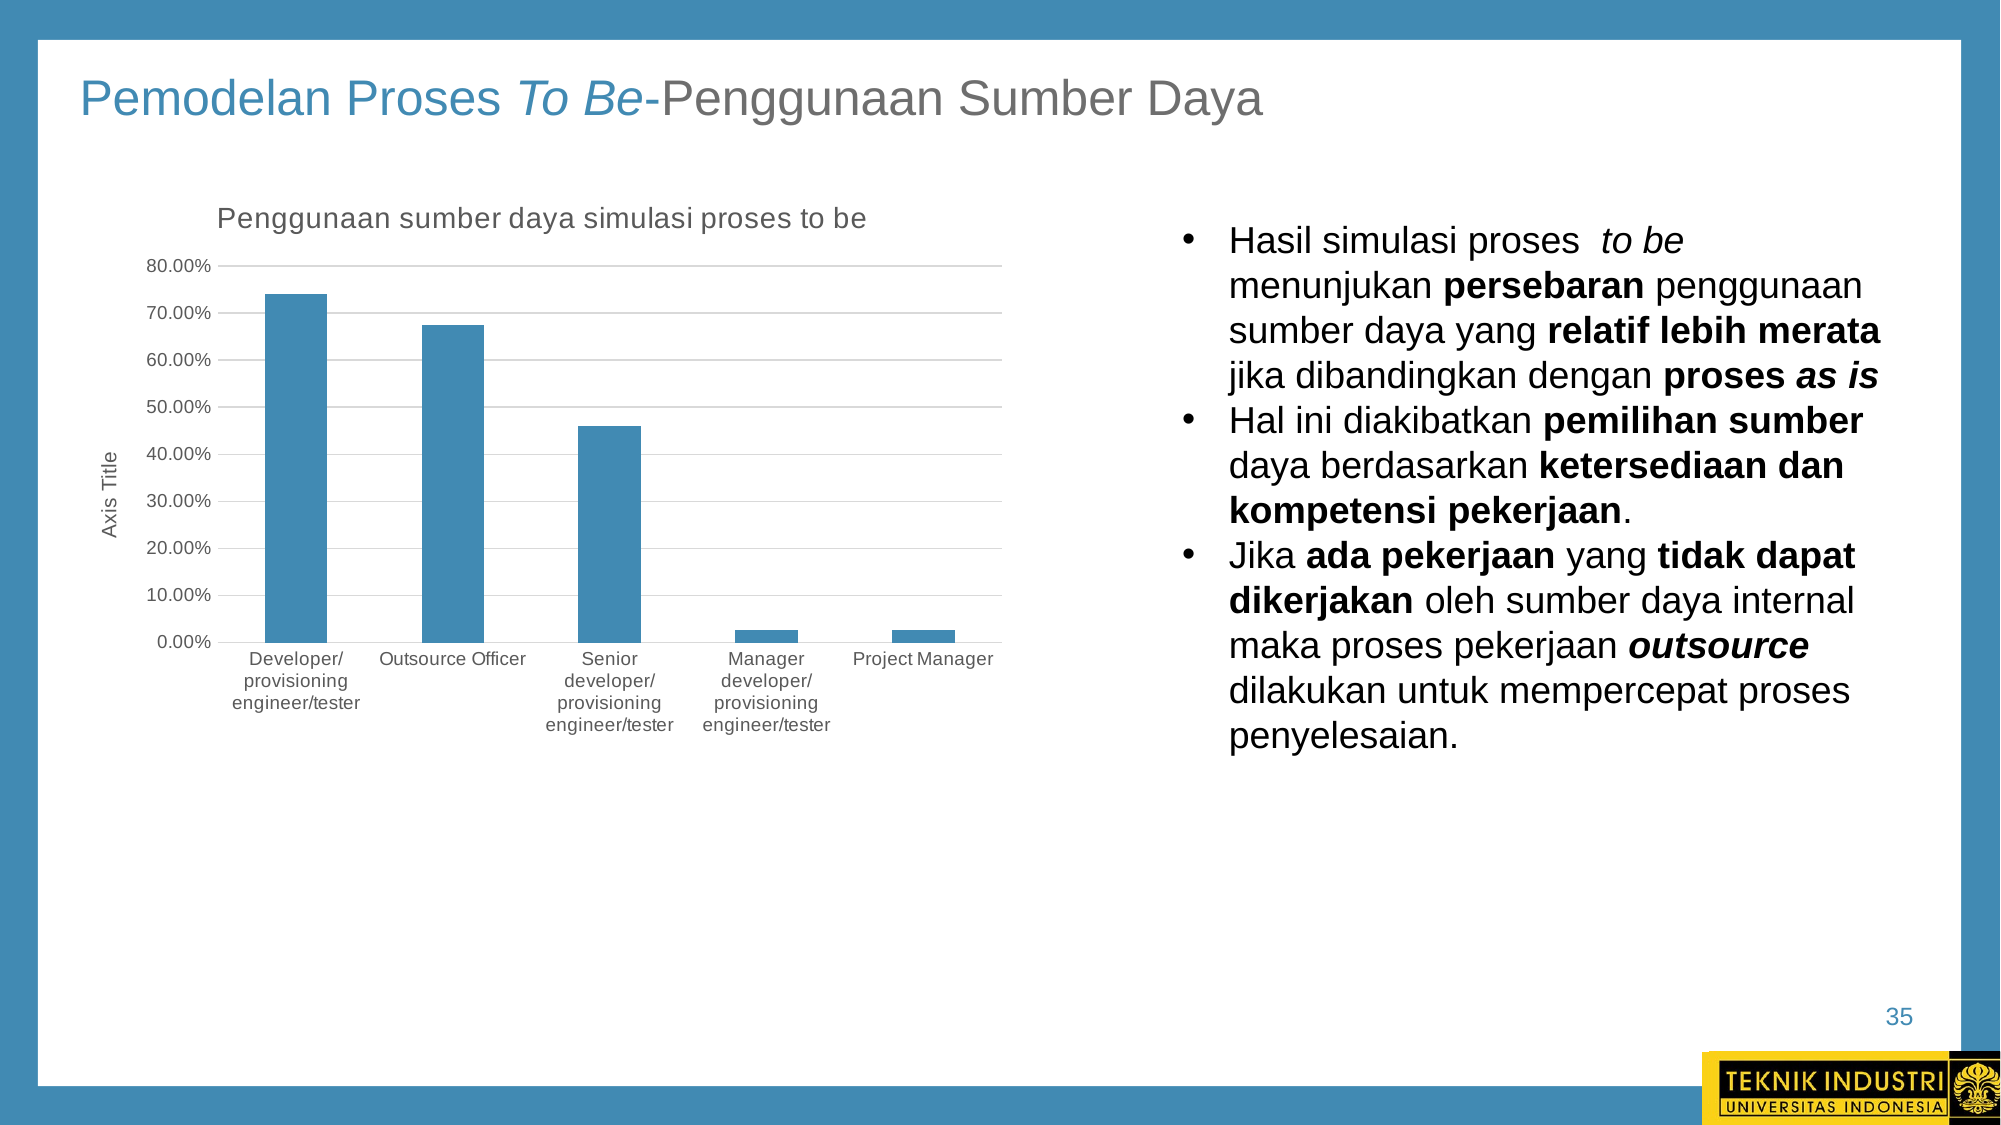

# Pemodelan Proses To Be-Penggunaan Sumber Daya

### Chart: Penggunaan sumber daya simulasi proses to be

| Category | Persentase |
|---|---|
| Developer/provisioning engineer/tester | 0.7411 |
| Outsource Officer | 0.6738 |
| Senior developer/provisioning engineer/tester | 0.4601 |
| Manager developer/provisioning engineer/tester | 0.0268 |
| Project Manager | 0.0276 |
Hasil simulasi proses  to be menunjukan persebaran penggunaan sumber daya yang relatif lebih merata jika dibandingkan dengan proses as is
Hal ini diakibatkan pemilihan sumber daya berdasarkan ketersediaan dan kompetensi pekerjaan.
Jika ada pekerjaan yang tidak dapat dikerjakan oleh sumber daya internal maka proses pekerjaan outsource dilakukan untuk mempercepat proses penyelesaian.
35